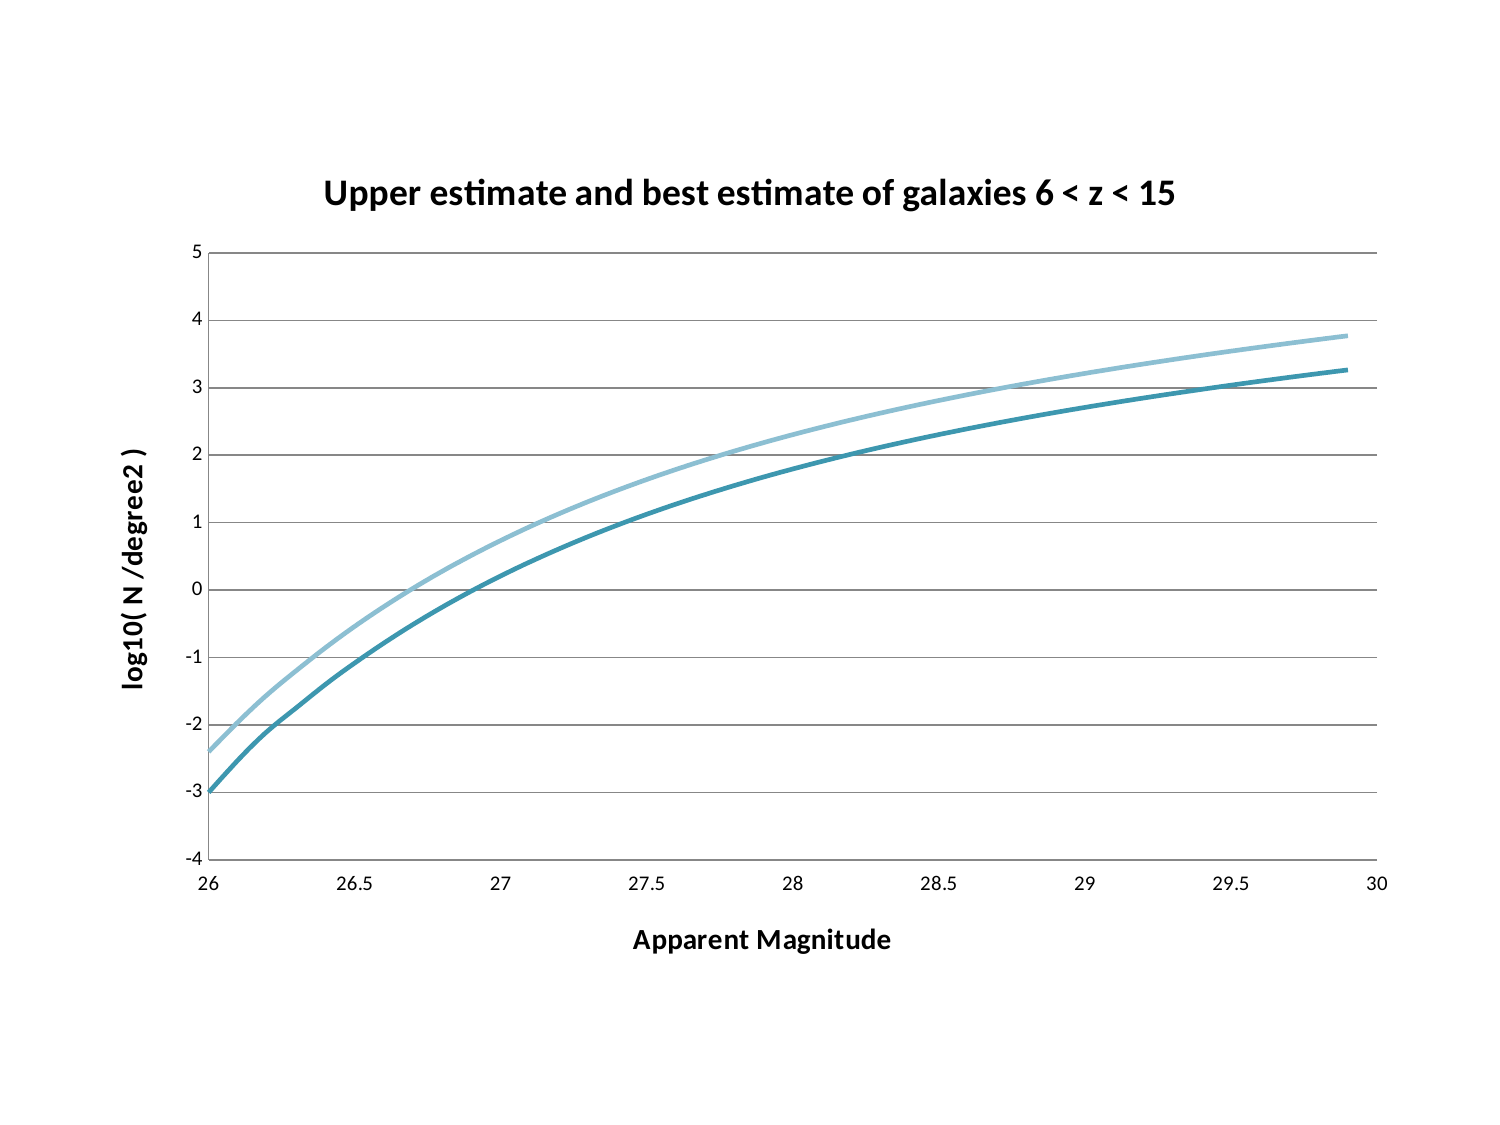

### Chart: Upper estimate and best estimate of galaxies 6 < z < 15

| Category |  |  |
|---|---|---|